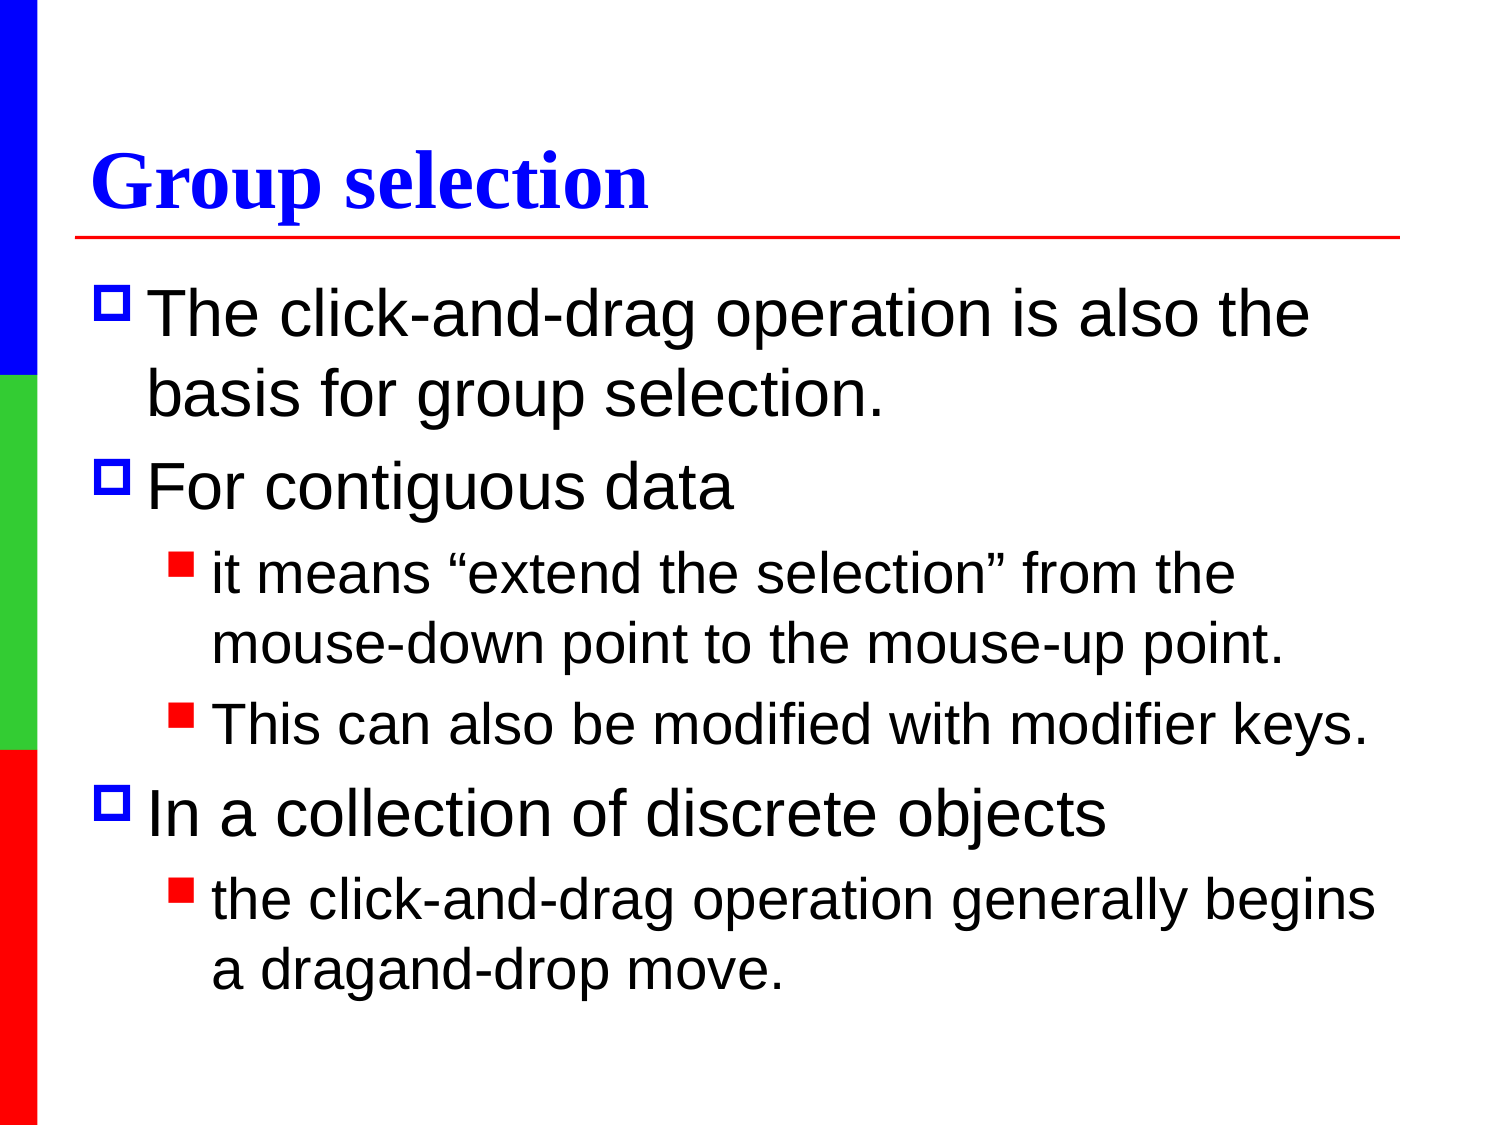

# Group selection
The click-and-drag operation is also the basis for group selection.
For contiguous data
it means “extend the selection” from the mouse-down point to the mouse-up point.
This can also be modified with modifier keys.
In a collection of discrete objects
the click-and-drag operation generally begins a dragand-drop move.